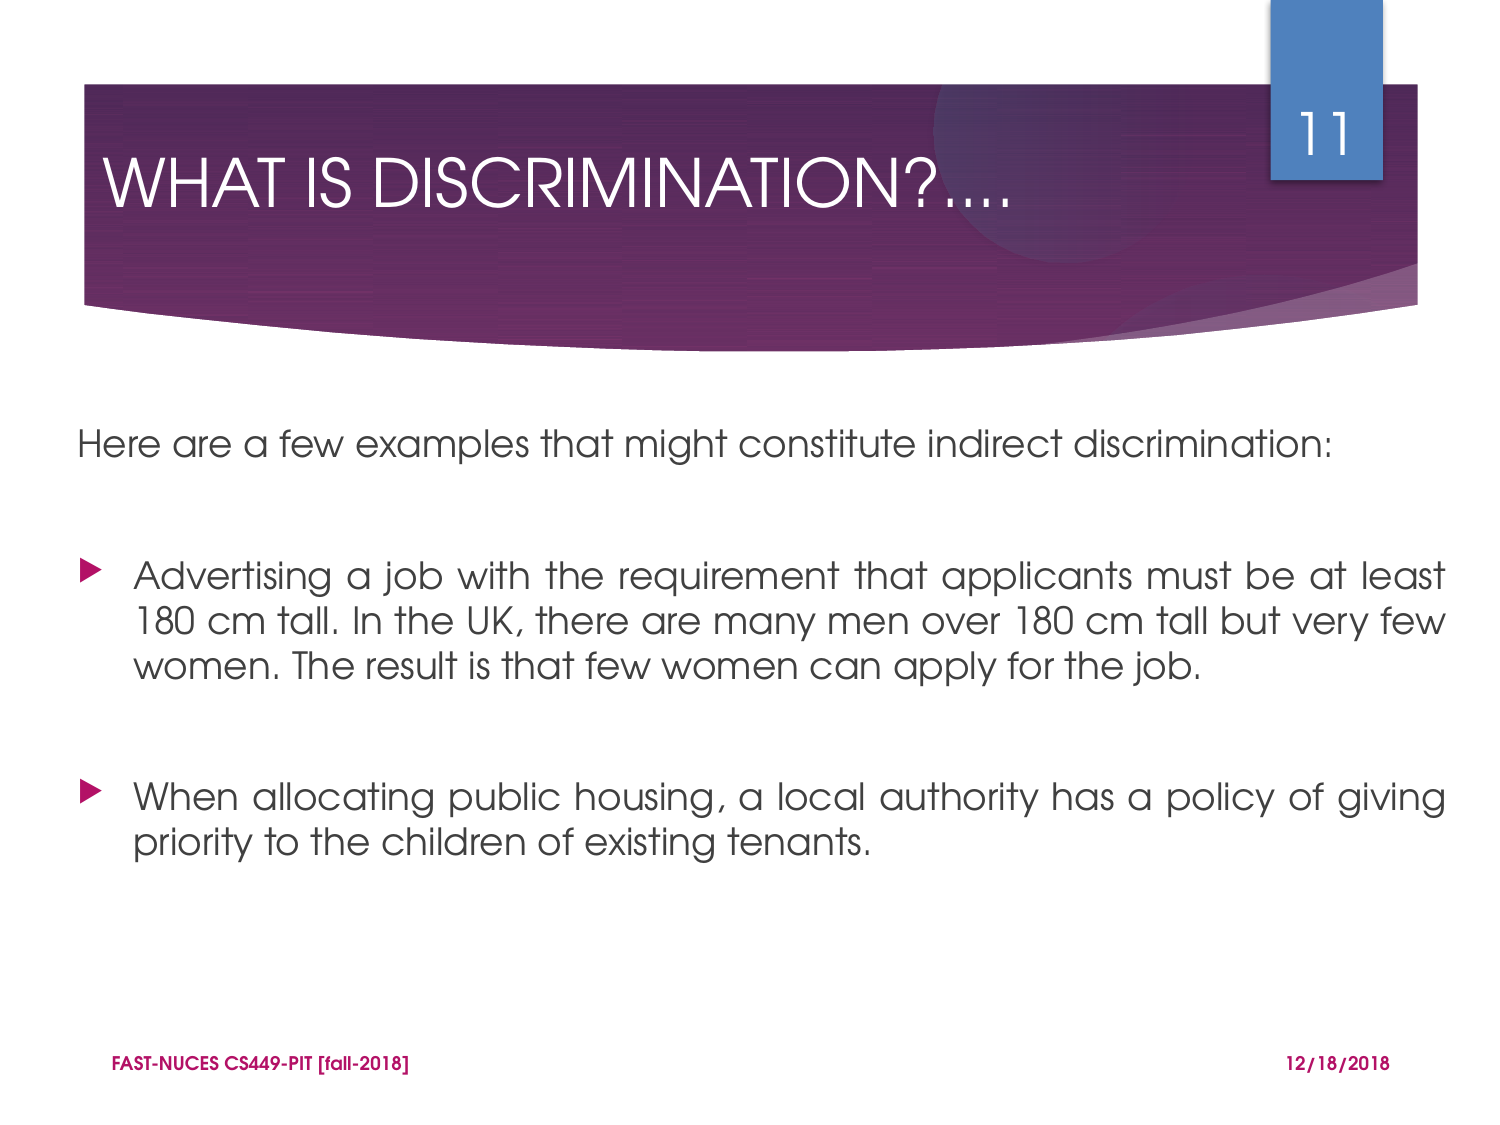

11
WHAT IS DISCRIMINATION?....
Here are a few examples that might constitute indirect discrimination:

Advertising a job with the requirement that applicants must be at least 180 cm tall. In the UK, there are many men over 180 cm tall but very few women. The result is that few women can apply for the job.

When allocating public housing, a local authority has a policy of giving priority to the children of existing tenants.
FAST-NUCES CS449-PIT [fall-2018]
12/18/2018